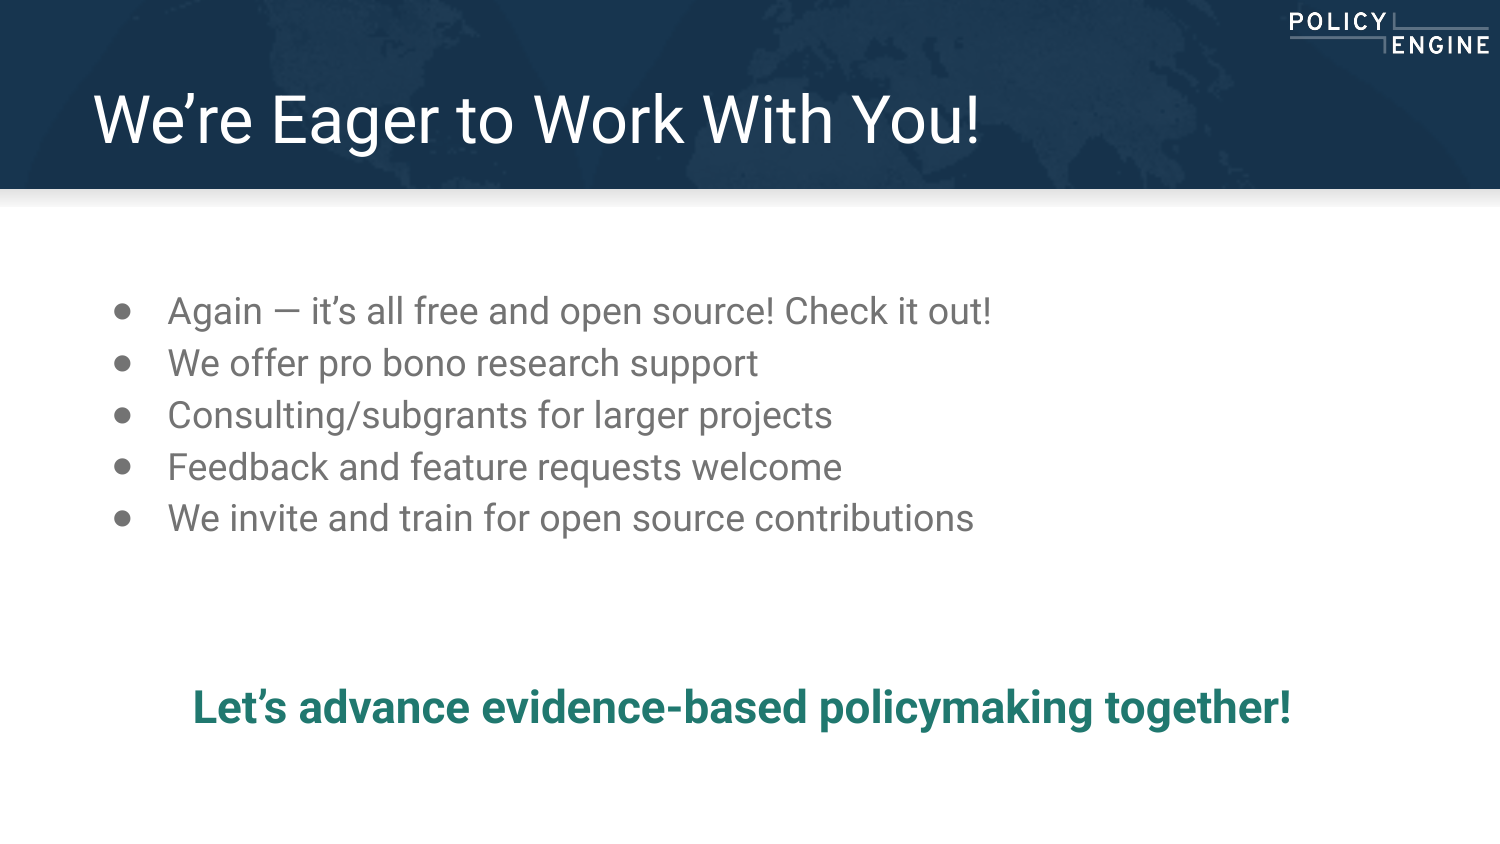

# We’re Eager to Work With You!
Again — it’s all free and open source! Check it out!
We offer pro bono research support
Consulting/subgrants for larger projects
Feedback and feature requests welcome
We invite and train for open source contributions

Let’s advance evidence-based policymaking together!